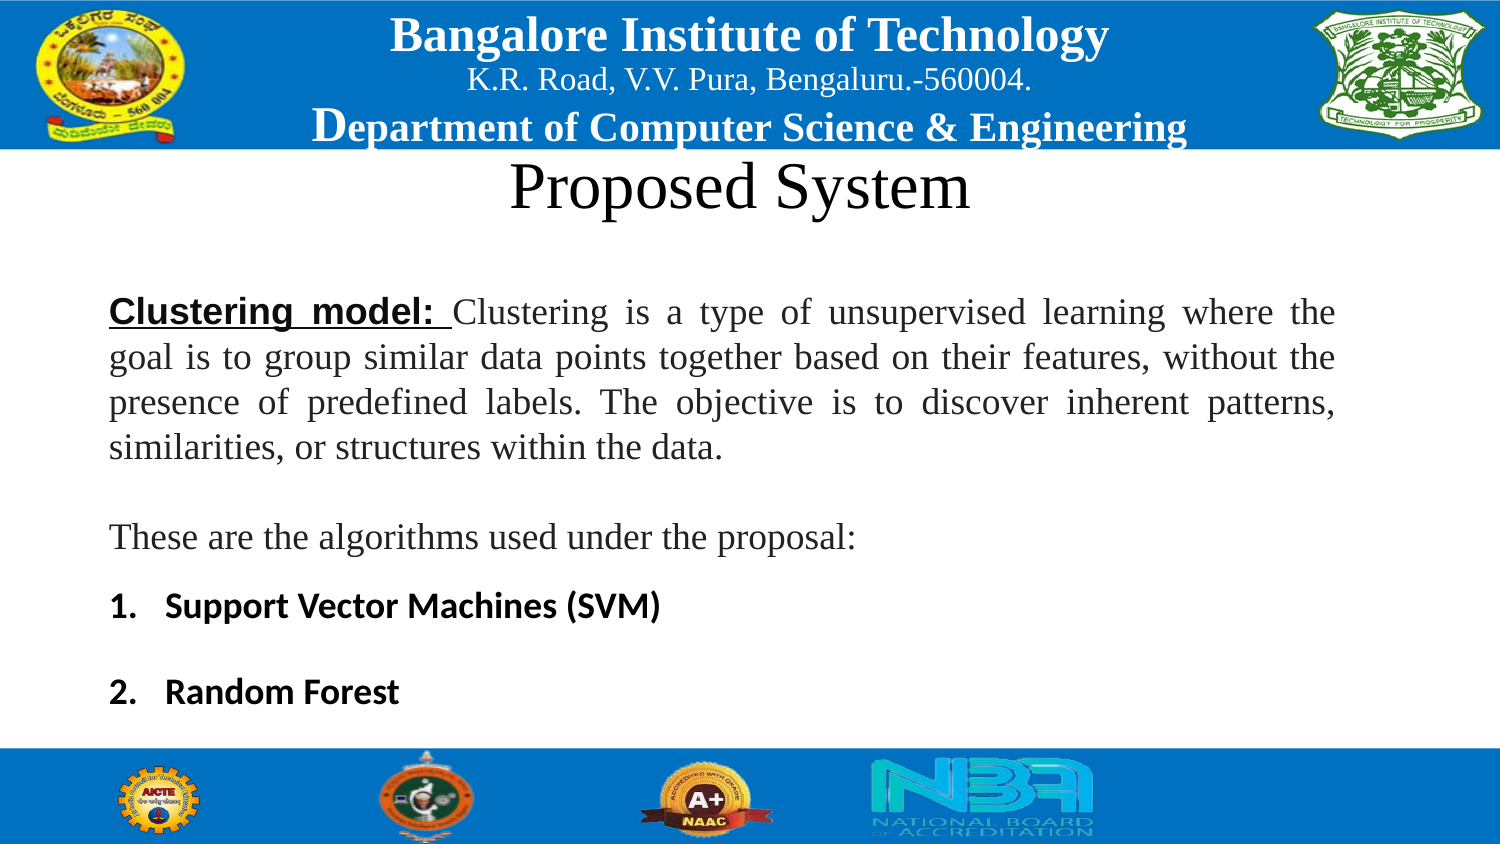

# Proposed System
Clustering model: Clustering is a type of unsupervised learning where the goal is to group similar data points together based on their features, without the presence of predefined labels. The objective is to discover inherent patterns, similarities, or structures within the data.

These are the algorithms used under the proposal:
Support Vector Machines (SVM)
Random Forest